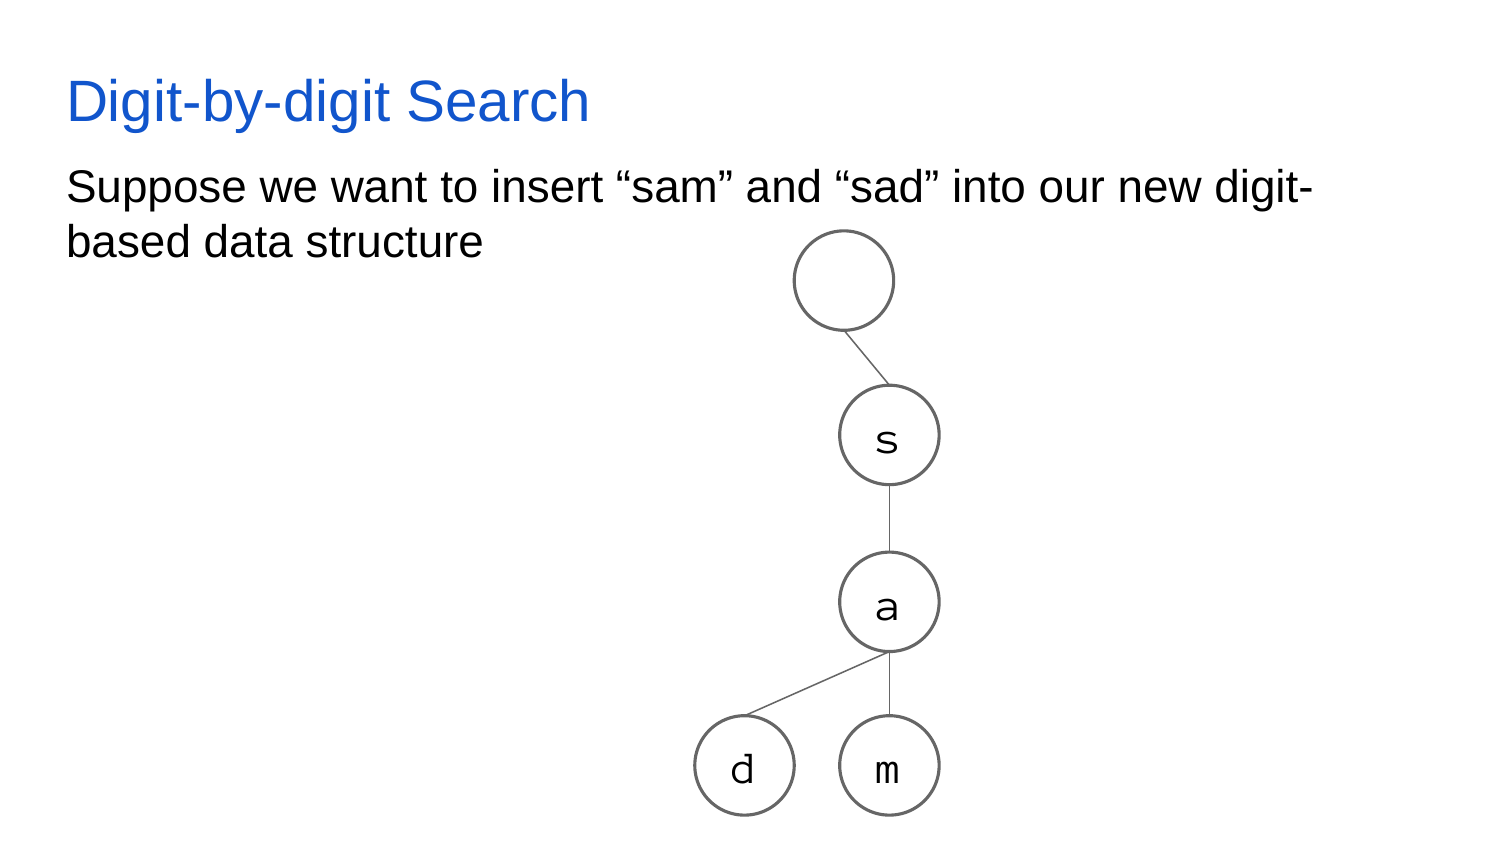

# Digit-by-digit Search
Suppose we want to insert “sam” and “sad” into our new digit-based data structure

s
a
d
m